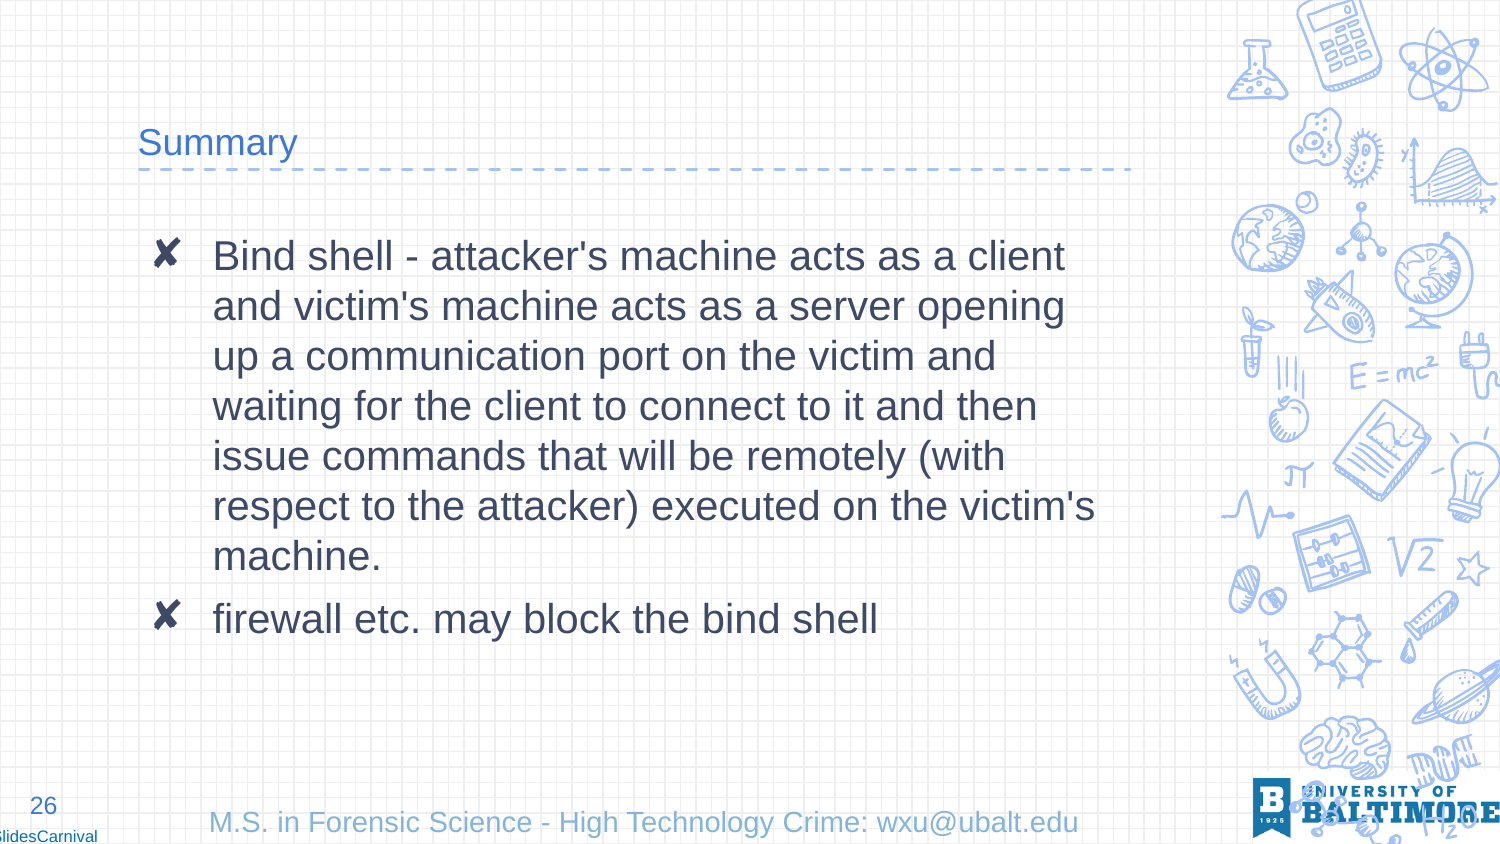

# Summary
Bind shell - attacker's machine acts as a client and victim's machine acts as a server opening up a communication port on the victim and waiting for the client to connect to it and then issue commands that will be remotely (with respect to the attacker) executed on the victim's machine.
firewall etc. may block the bind shell

26